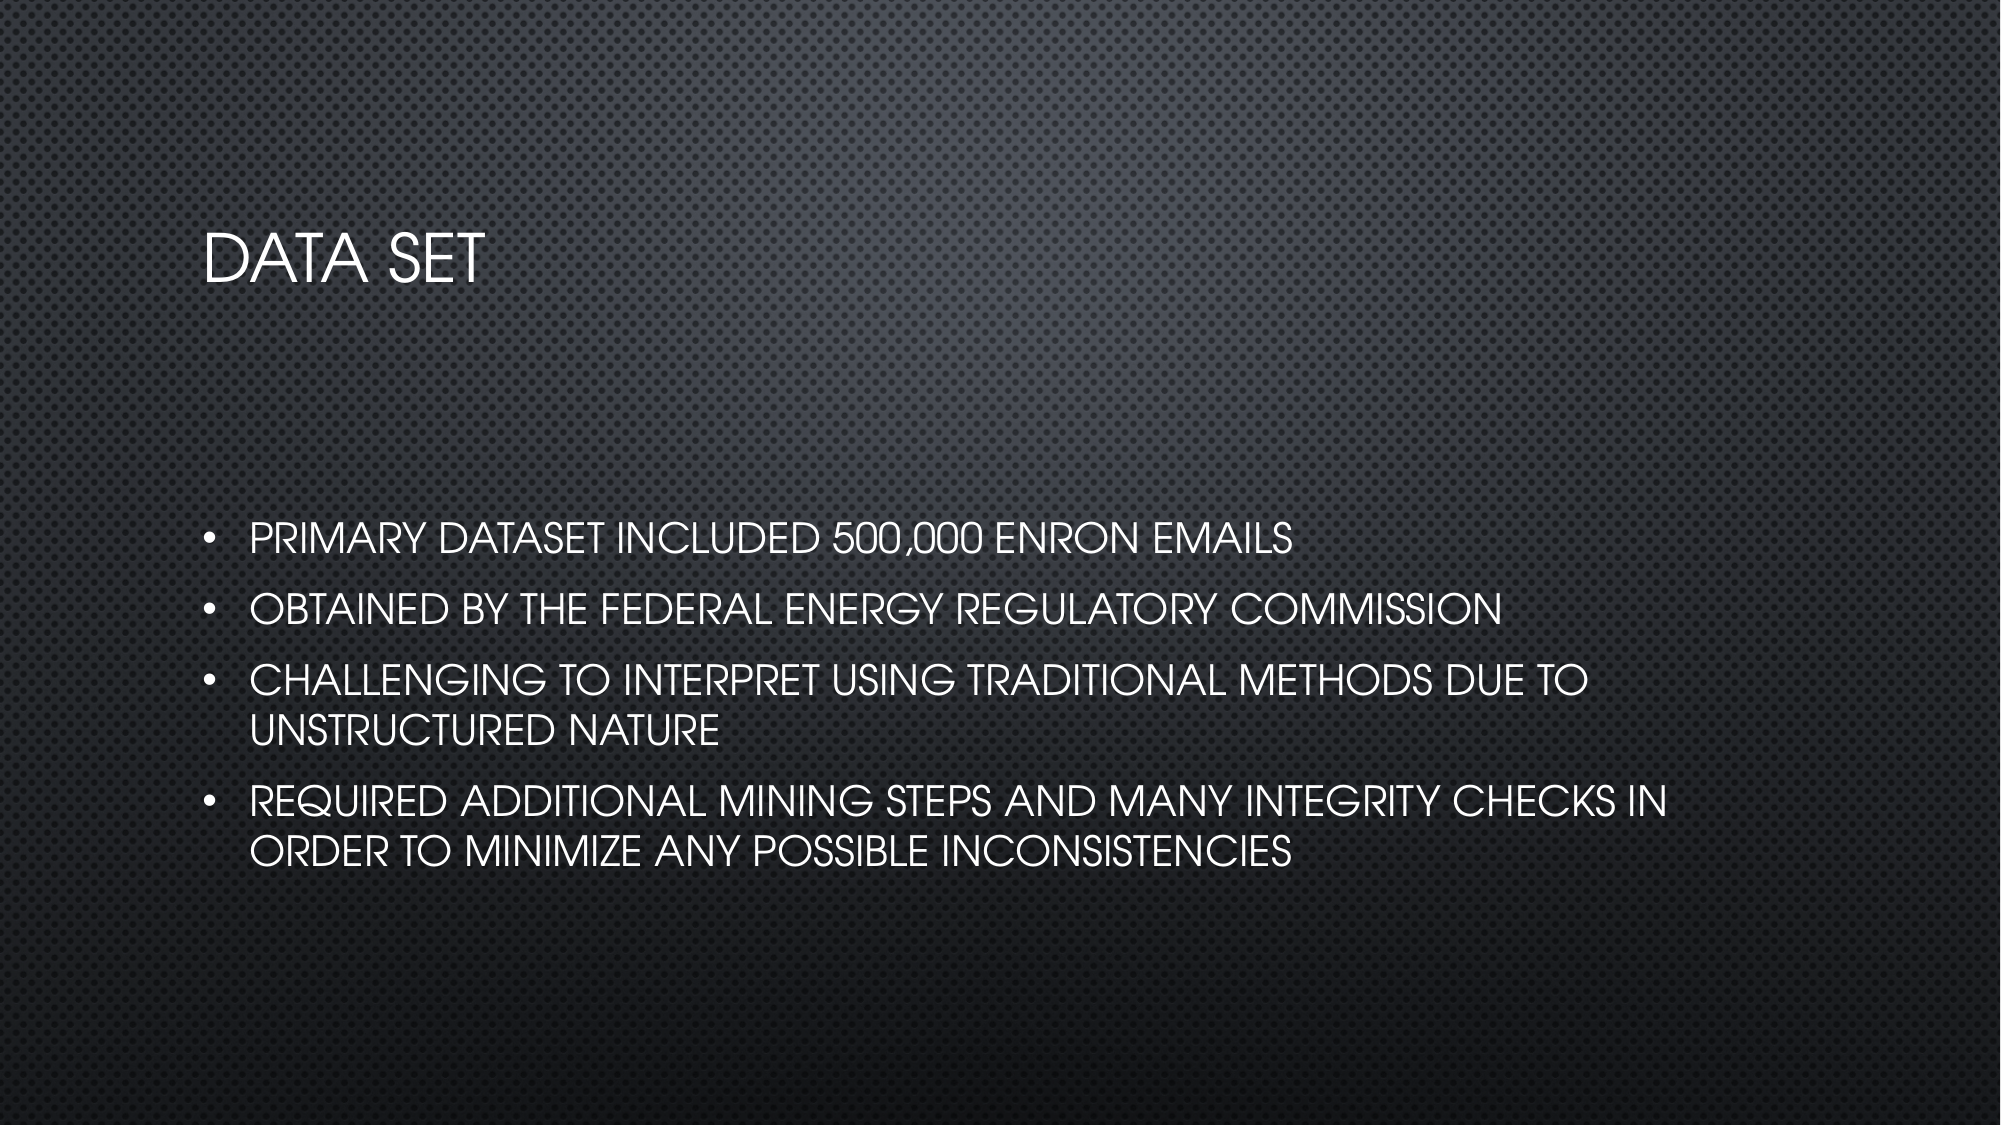

# DATA SET
Primary dataset included 500,000 Enron emails
obtained by the Federal Energy Regulatory Commission
Challenging to interpret using traditional methods due to unstructured nature
Required additional mining steps and many integrity checks in order to minimize any possible inconsistencies